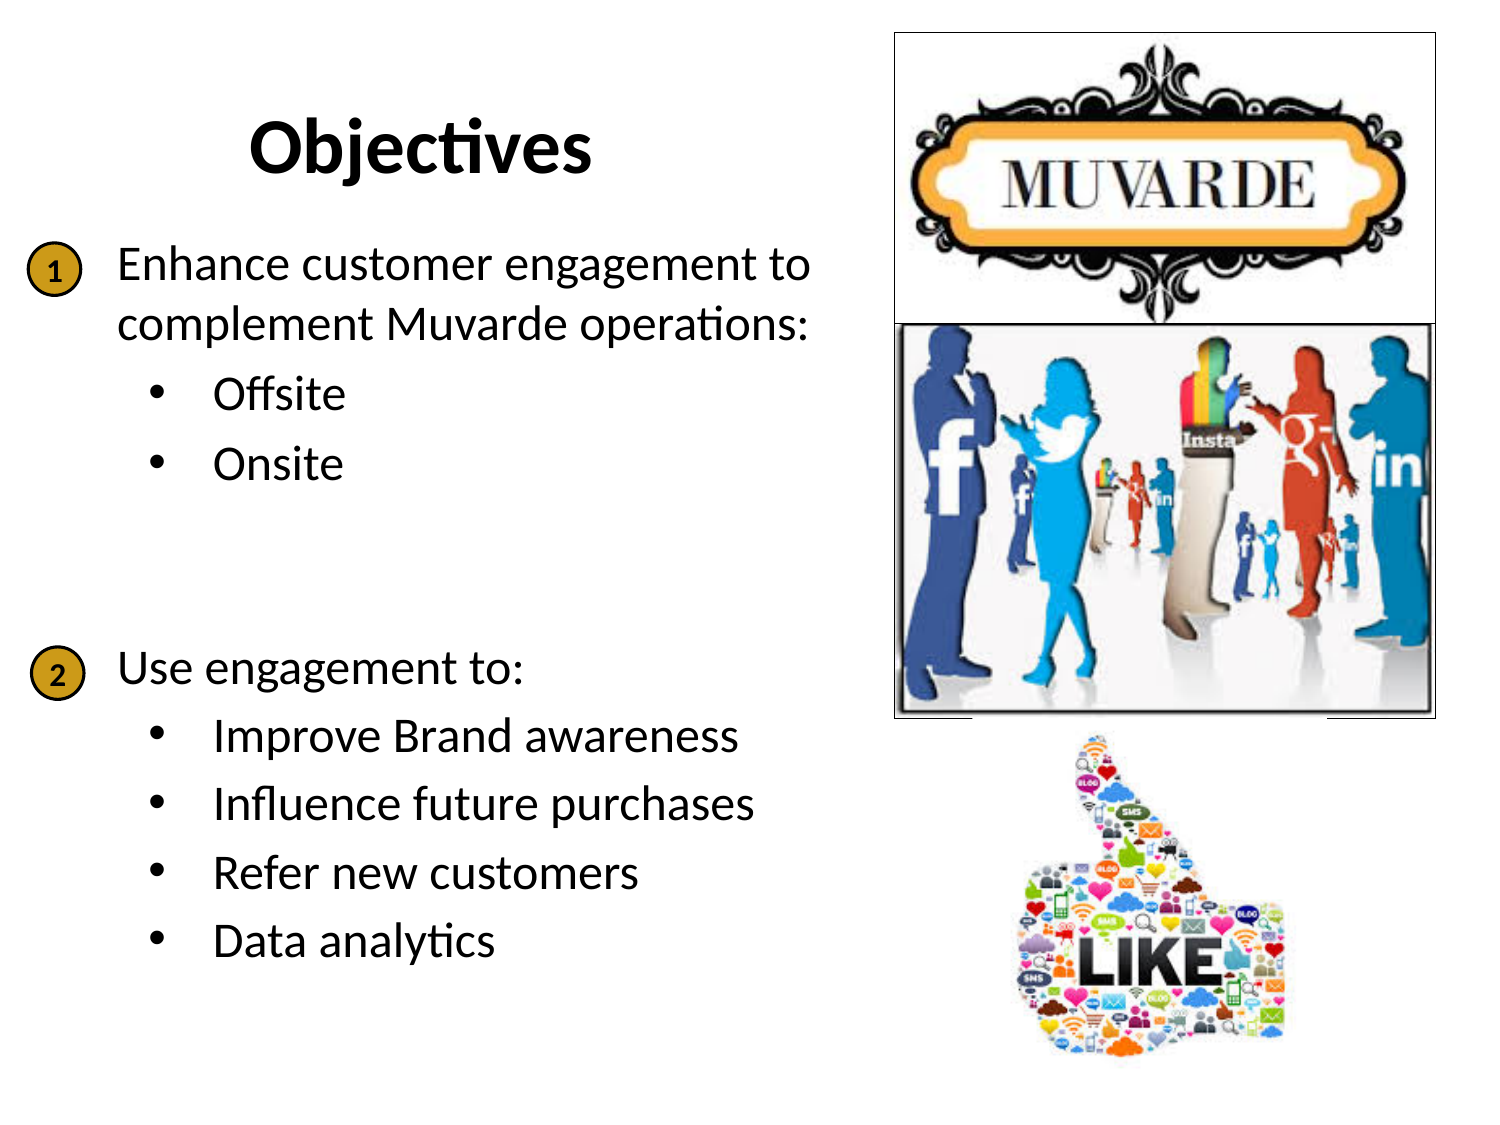

# Objectives
Enhance customer engagement to complement Muvarde operations:
Offsite
Onsite

Use engagement to:
Improve Brand awareness
Influence future purchases
Refer new customers
Data analytics
1

2